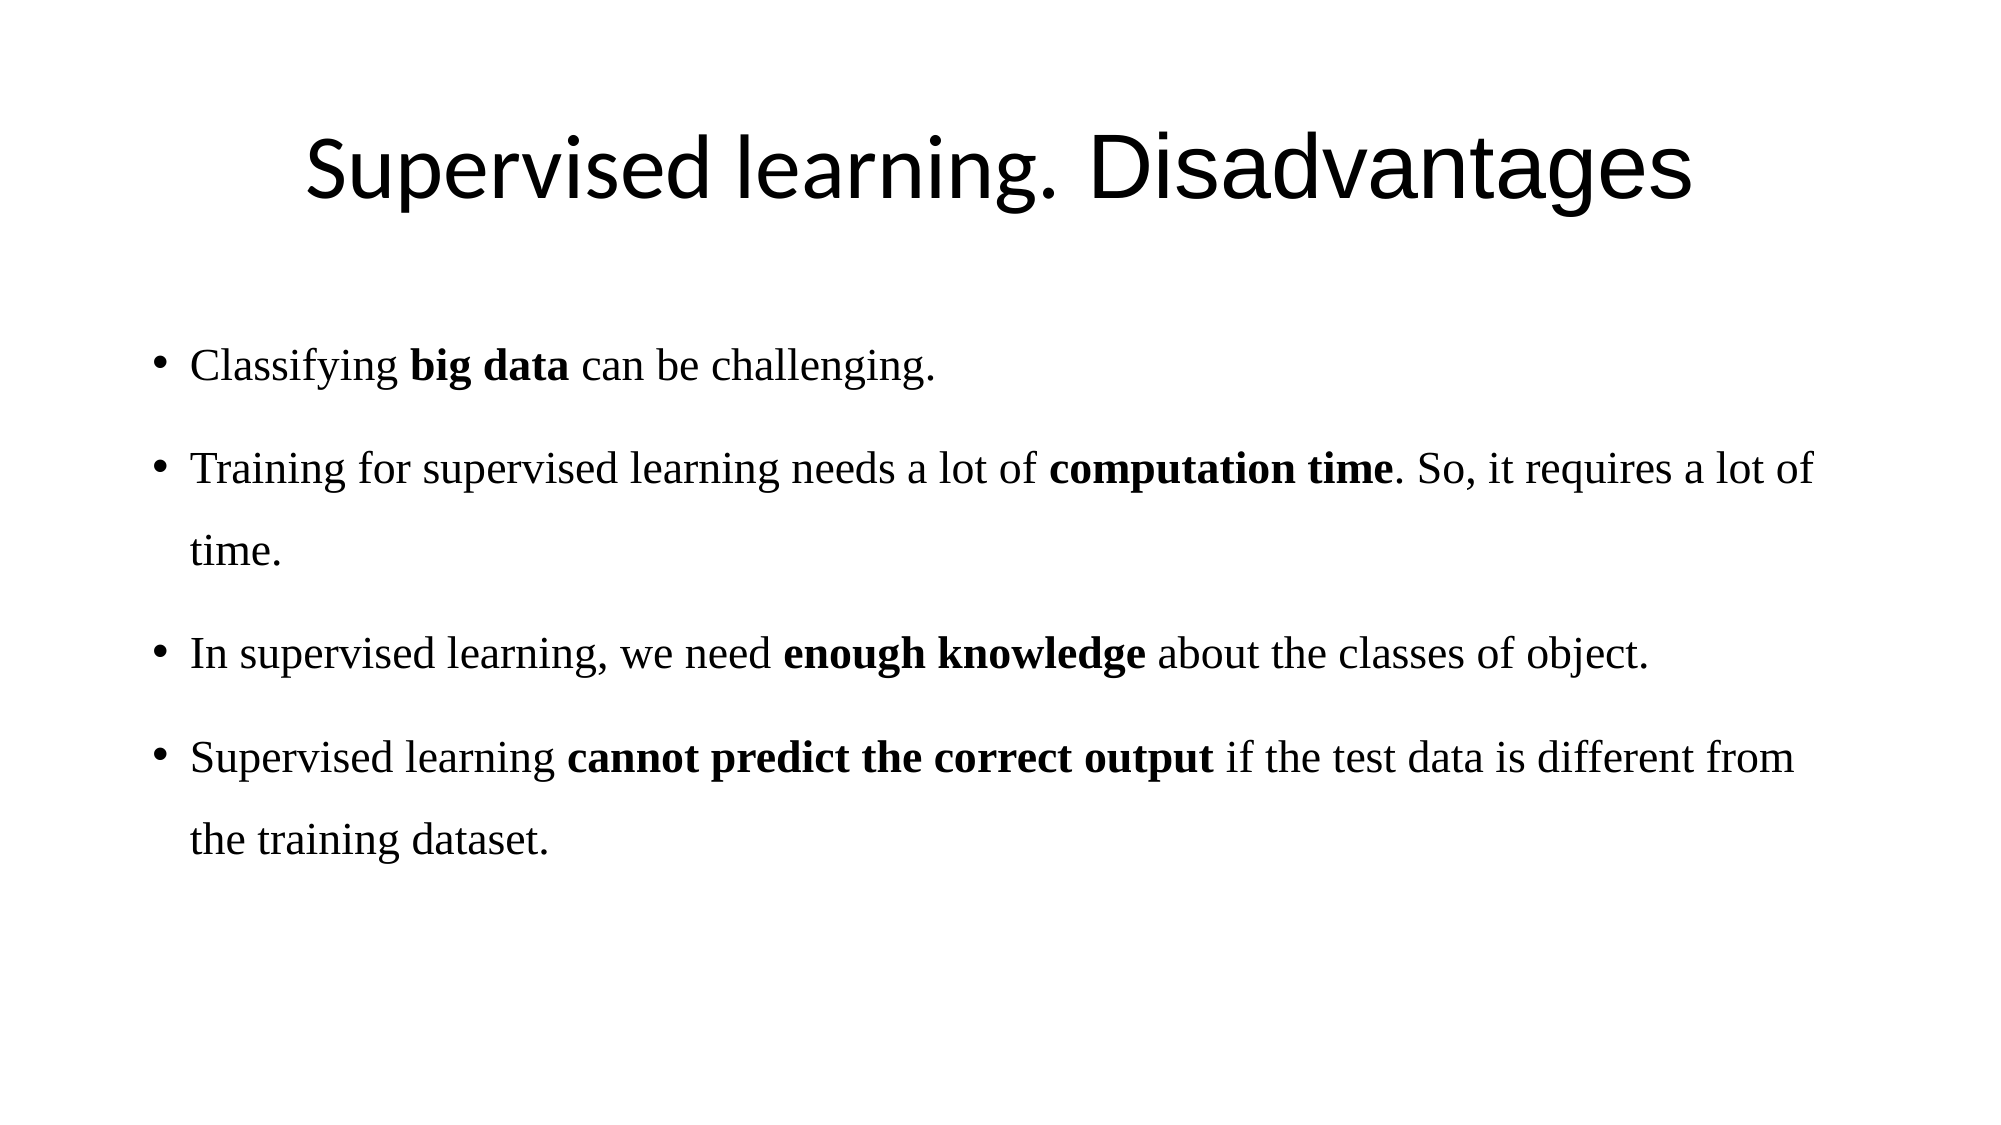

# Supervised learning. Disadvantages
Classifying big data can be challenging.
Training for supervised learning needs a lot of computation time. So, it requires a lot of time.
In supervised learning, we need enough knowledge about the classes of object.
Supervised learning cannot predict the correct output if the test data is different from the training dataset.